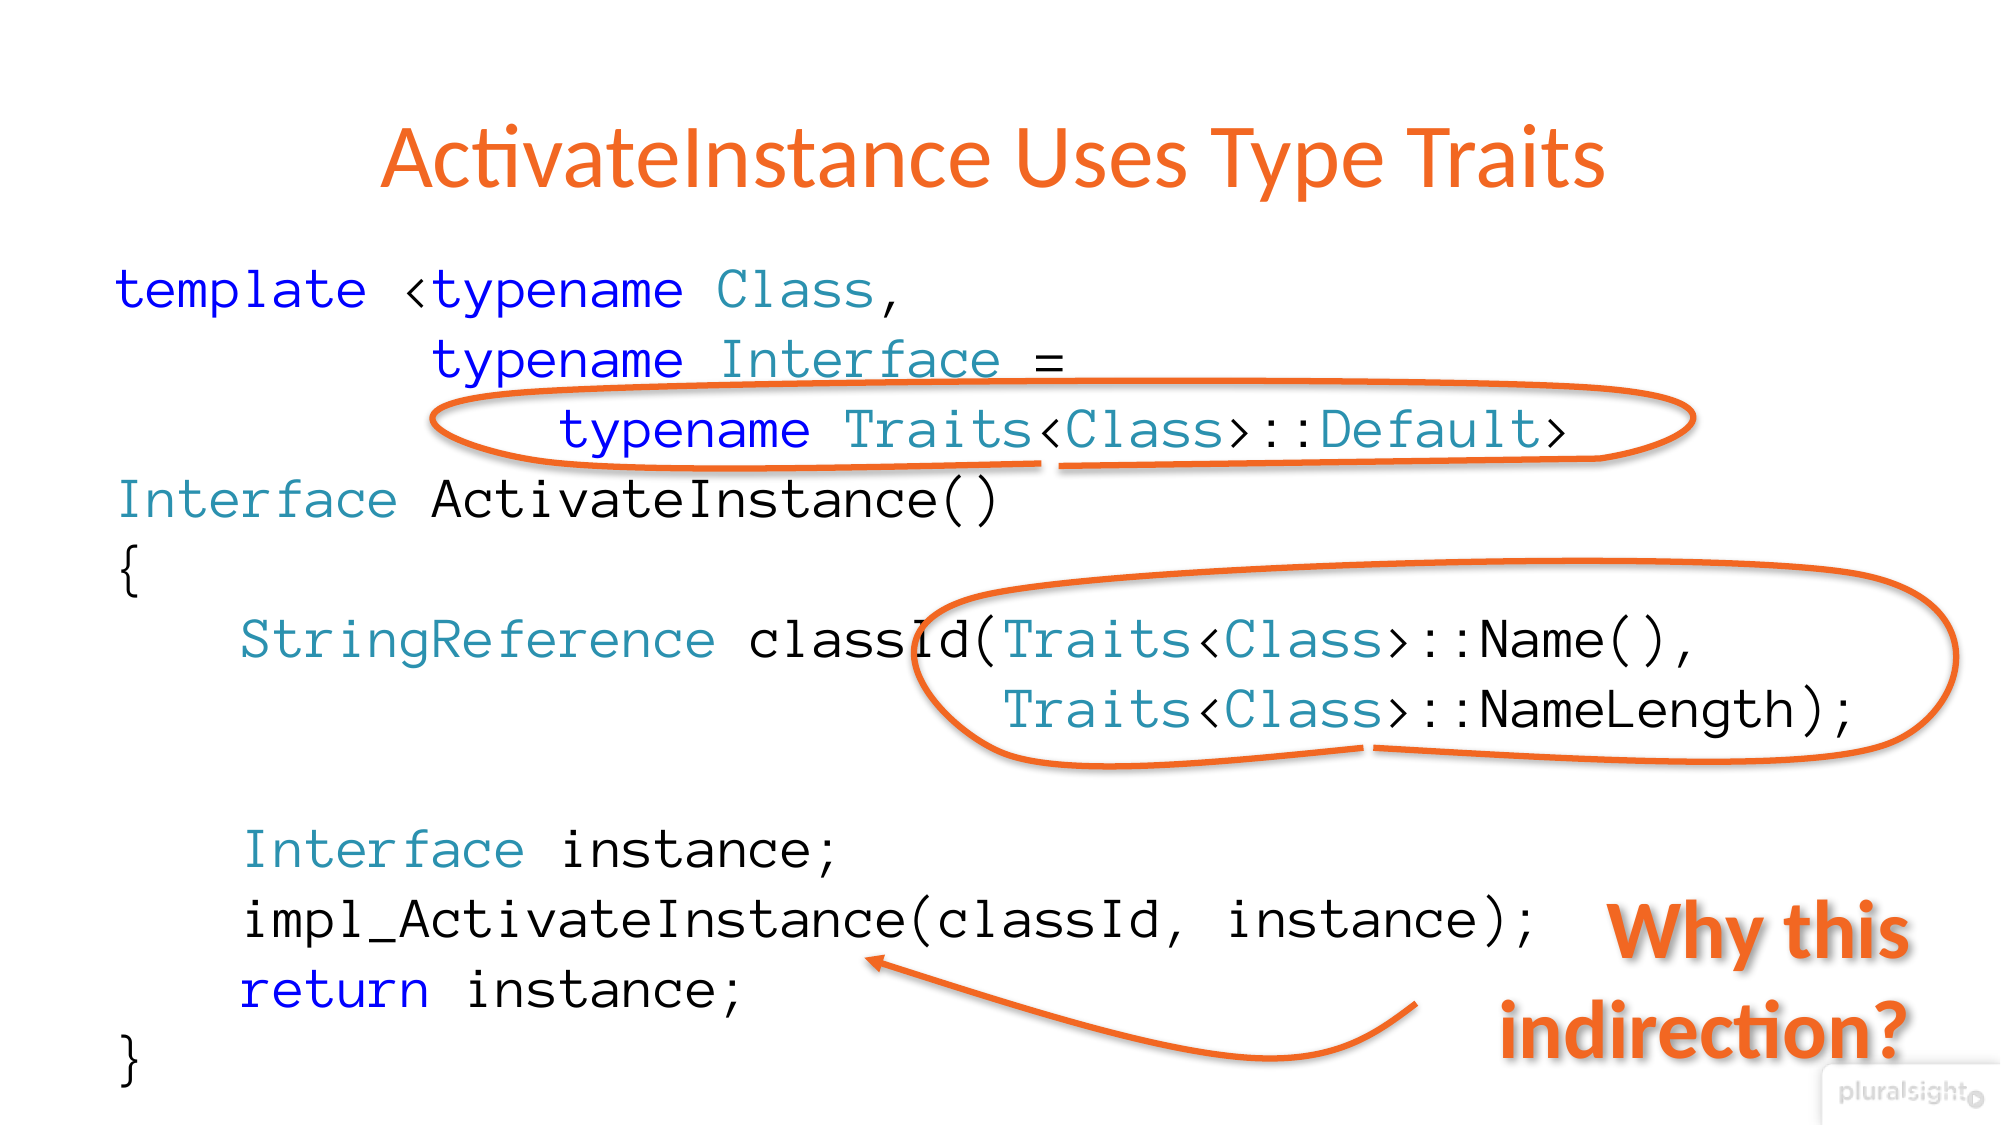

# ActivateInstance Uses Type Traits
template <typename Class,
          typename Interface =
              typename Traits<Class>::Default>
Interface ActivateInstance()
{
    StringReference classId(Traits<Class>::Name(),
                            Traits<Class>::NameLength);

    Interface instance;
    impl_ActivateInstance(classId, instance);
    return instance;
}

Why this indirection?